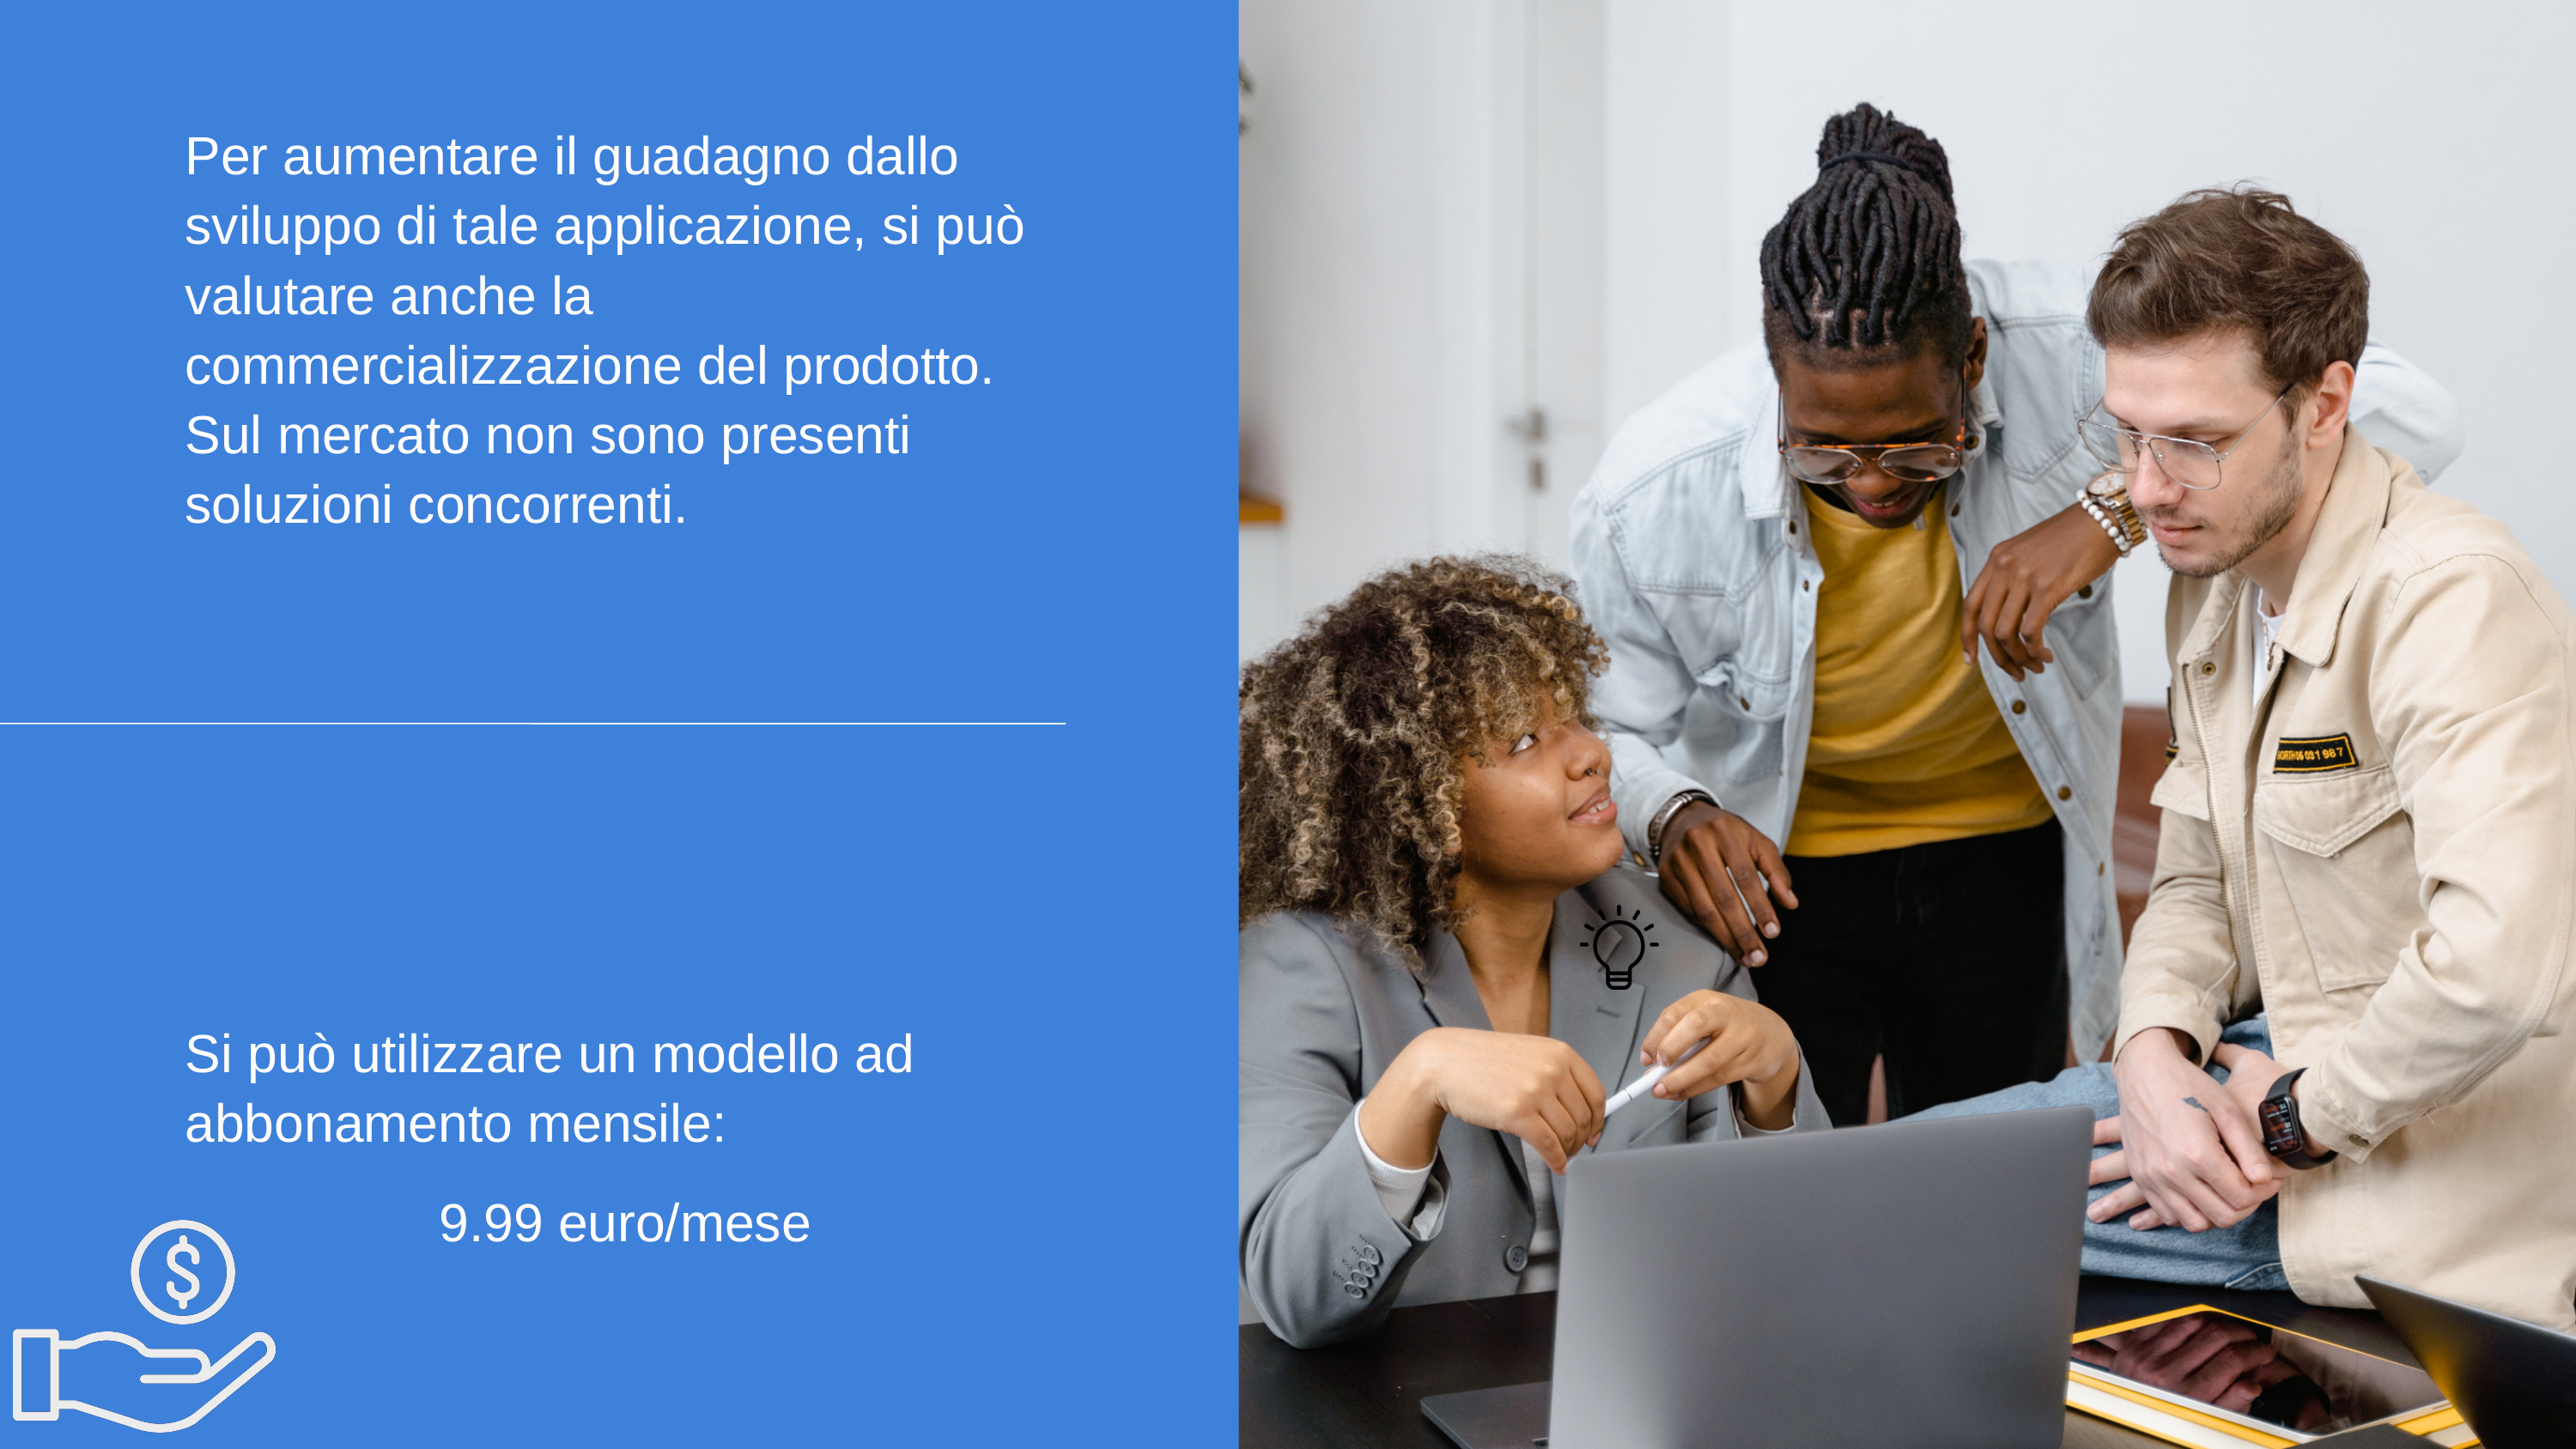

Per aumentare il guadagno dallo sviluppo di tale applicazione, si può valutare anche la commercializzazione del prodotto.
Sul mercato non sono presenti soluzioni concorrenti.

Si può utilizzare un modello ad abbonamento mensile:
9.99 euro/mese